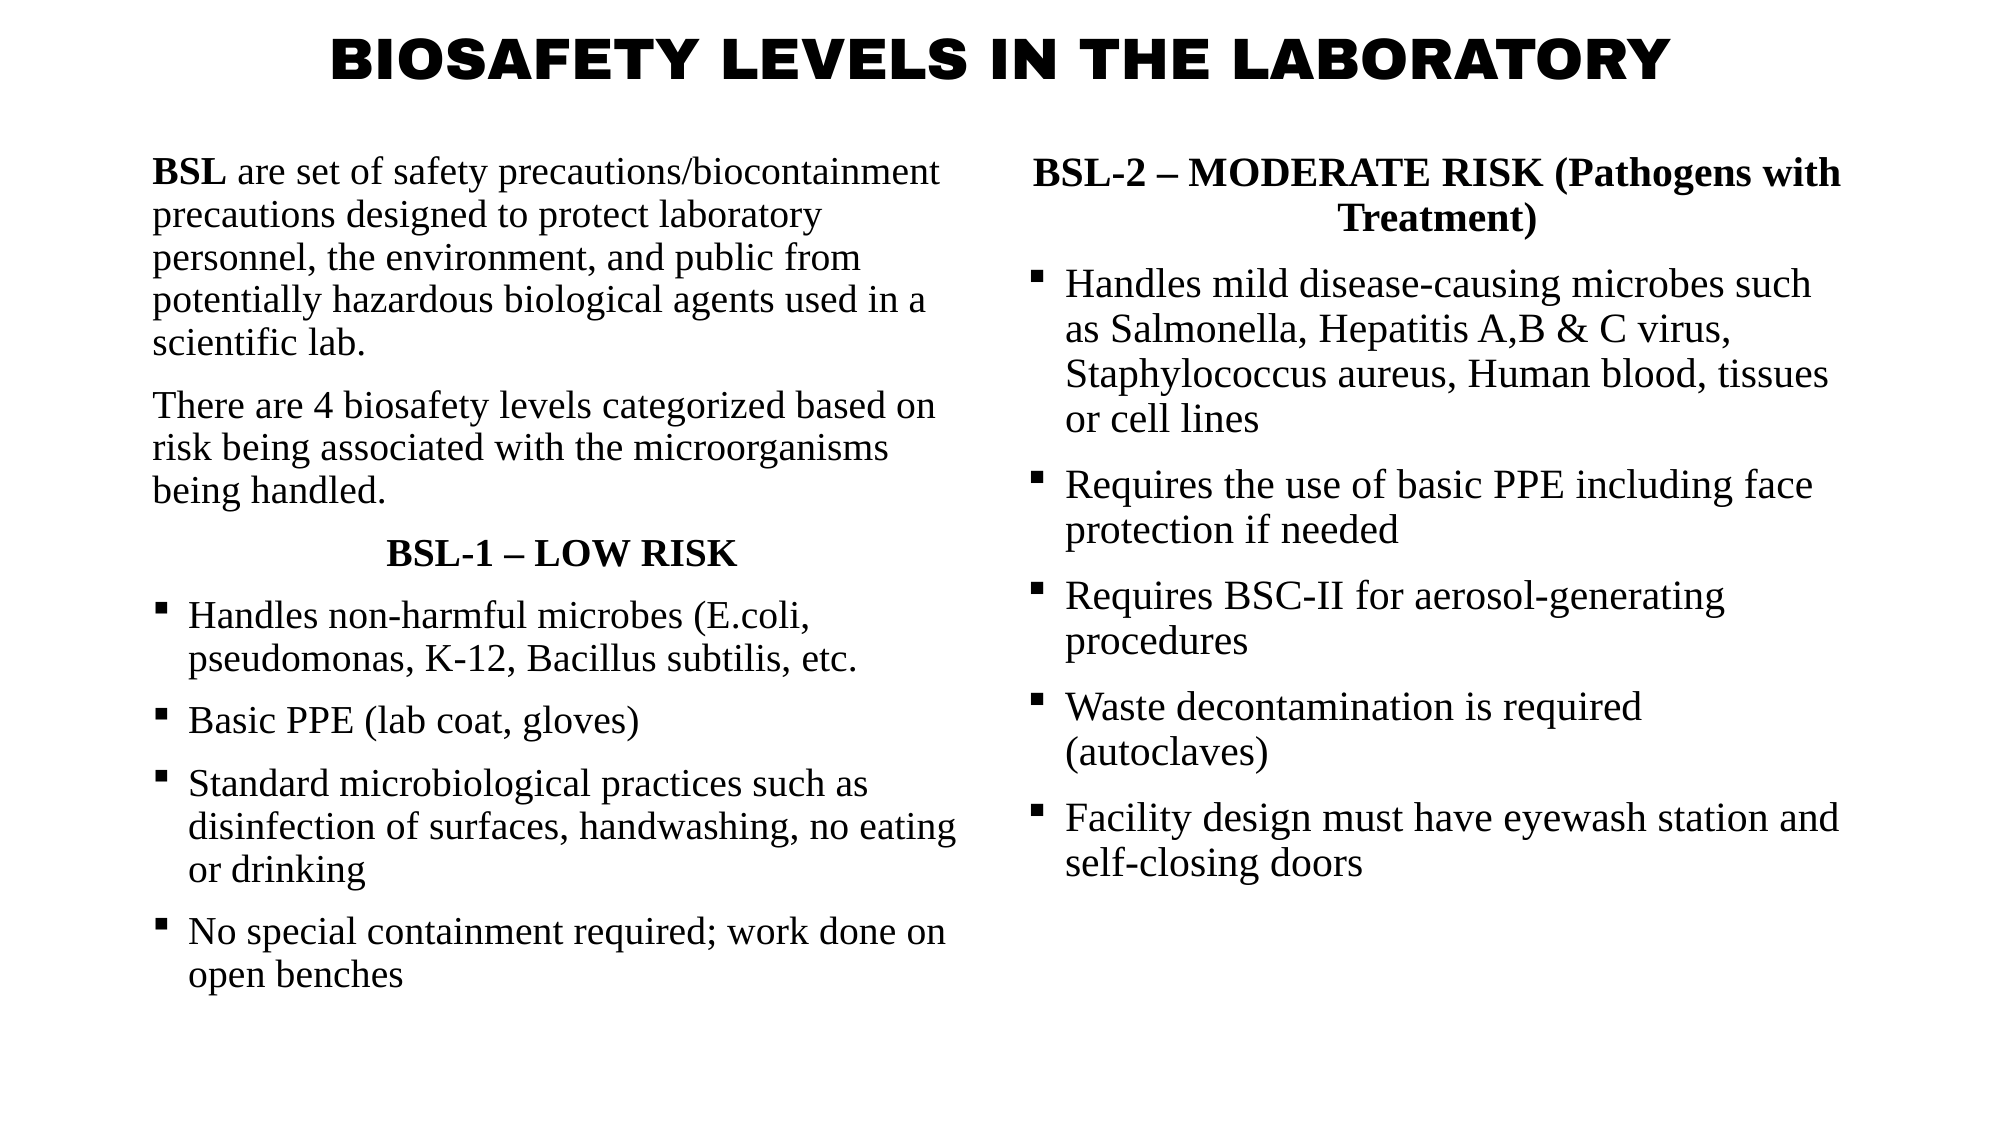

# BIOSAFETY LEVELS IN THE LABORATORY
BSL are set of safety precautions/biocontainment precautions designed to protect laboratory personnel, the environment, and public from potentially hazardous biological agents used in a scientific lab.
There are 4 biosafety levels categorized based on risk being associated with the microorganisms being handled.
BSL-1 – LOW RISK
Handles non-harmful microbes (E.coli, pseudomonas, K-12, Bacillus subtilis, etc.
Basic PPE (lab coat, gloves)
Standard microbiological practices such as disinfection of surfaces, handwashing, no eating or drinking
No special containment required; work done on open benches
BSL-2 – MODERATE RISK (Pathogens with Treatment)
Handles mild disease-causing microbes such as Salmonella, Hepatitis A,B & C virus, Staphylococcus aureus, Human blood, tissues or cell lines
Requires the use of basic PPE including face protection if needed
Requires BSC-II for aerosol-generating procedures
Waste decontamination is required (autoclaves)
Facility design must have eyewash station and self-closing doors